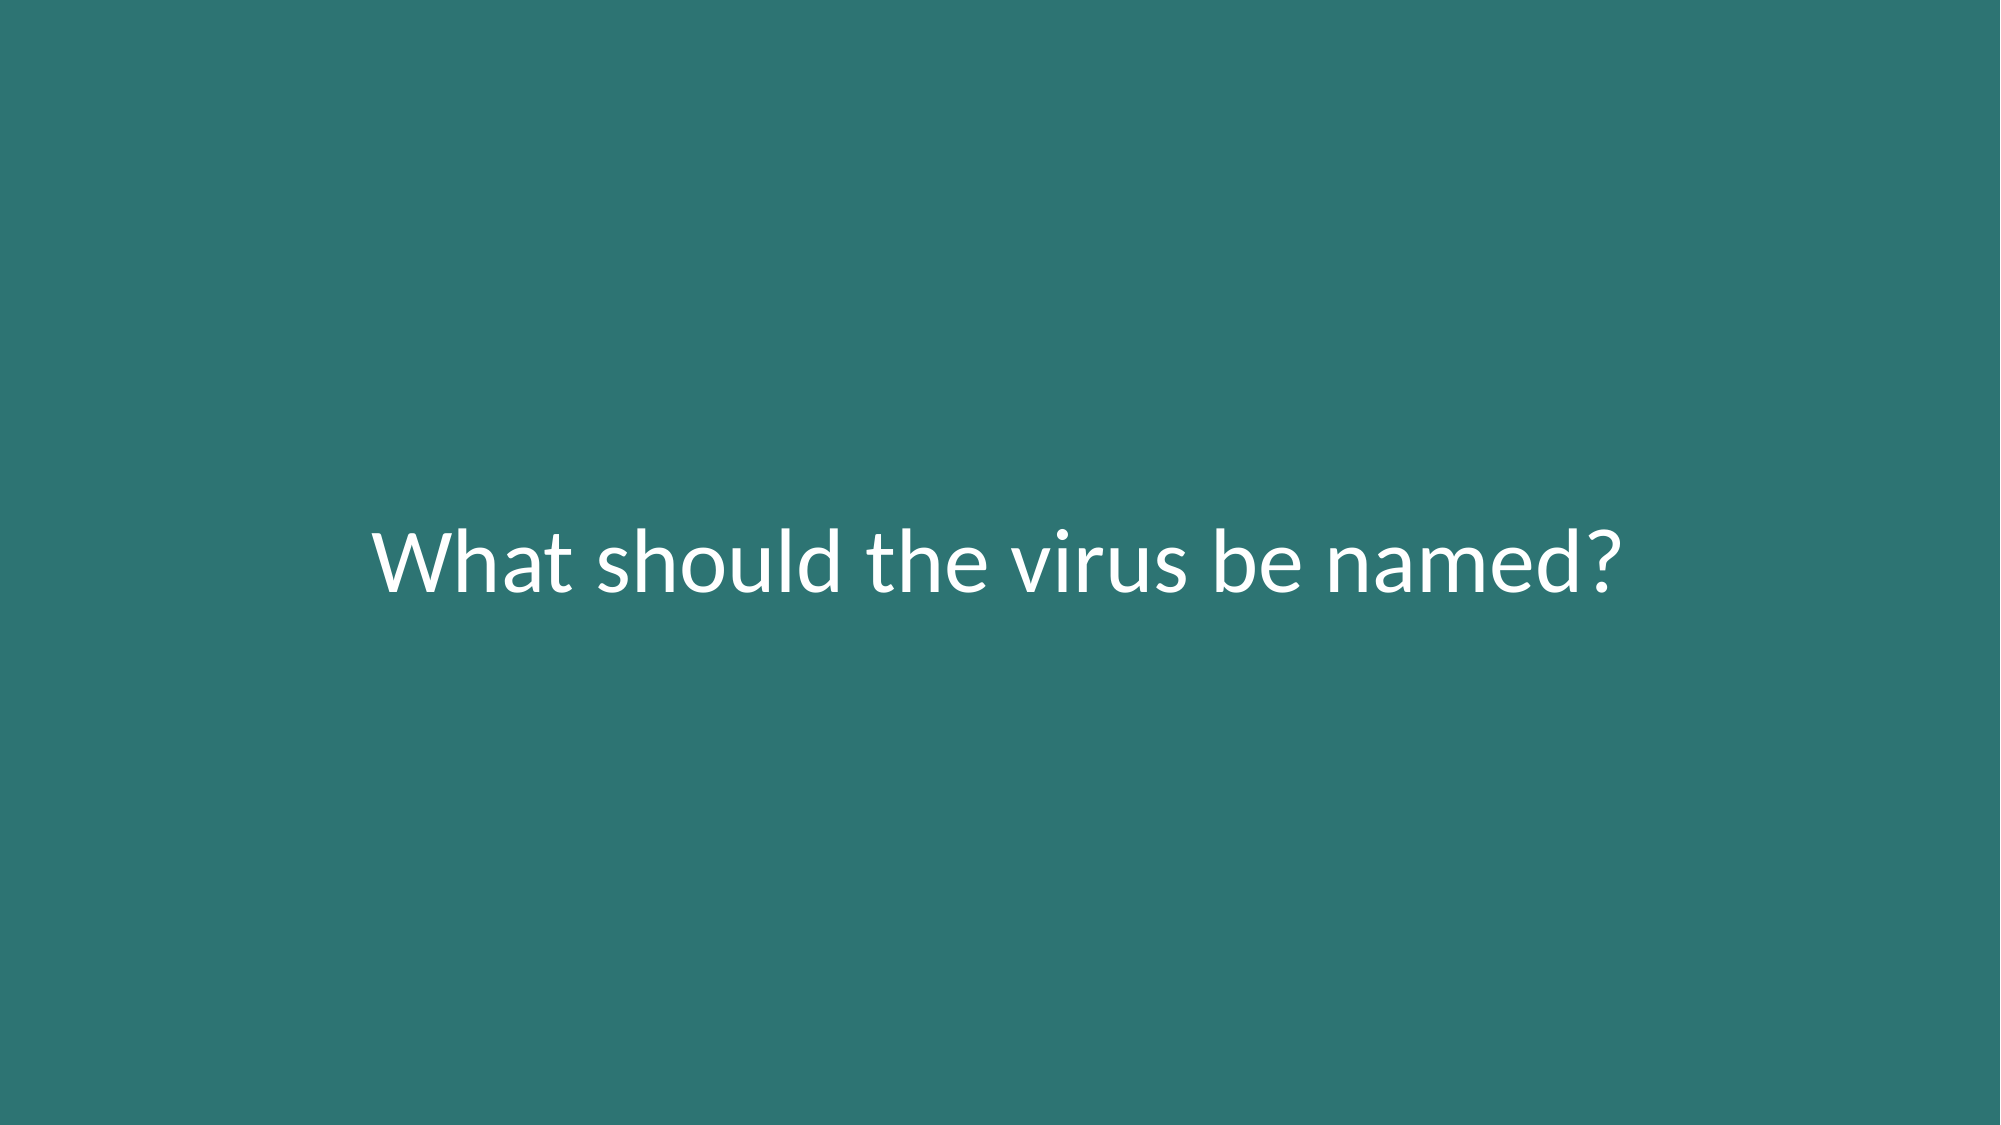

# What should the virus be named?